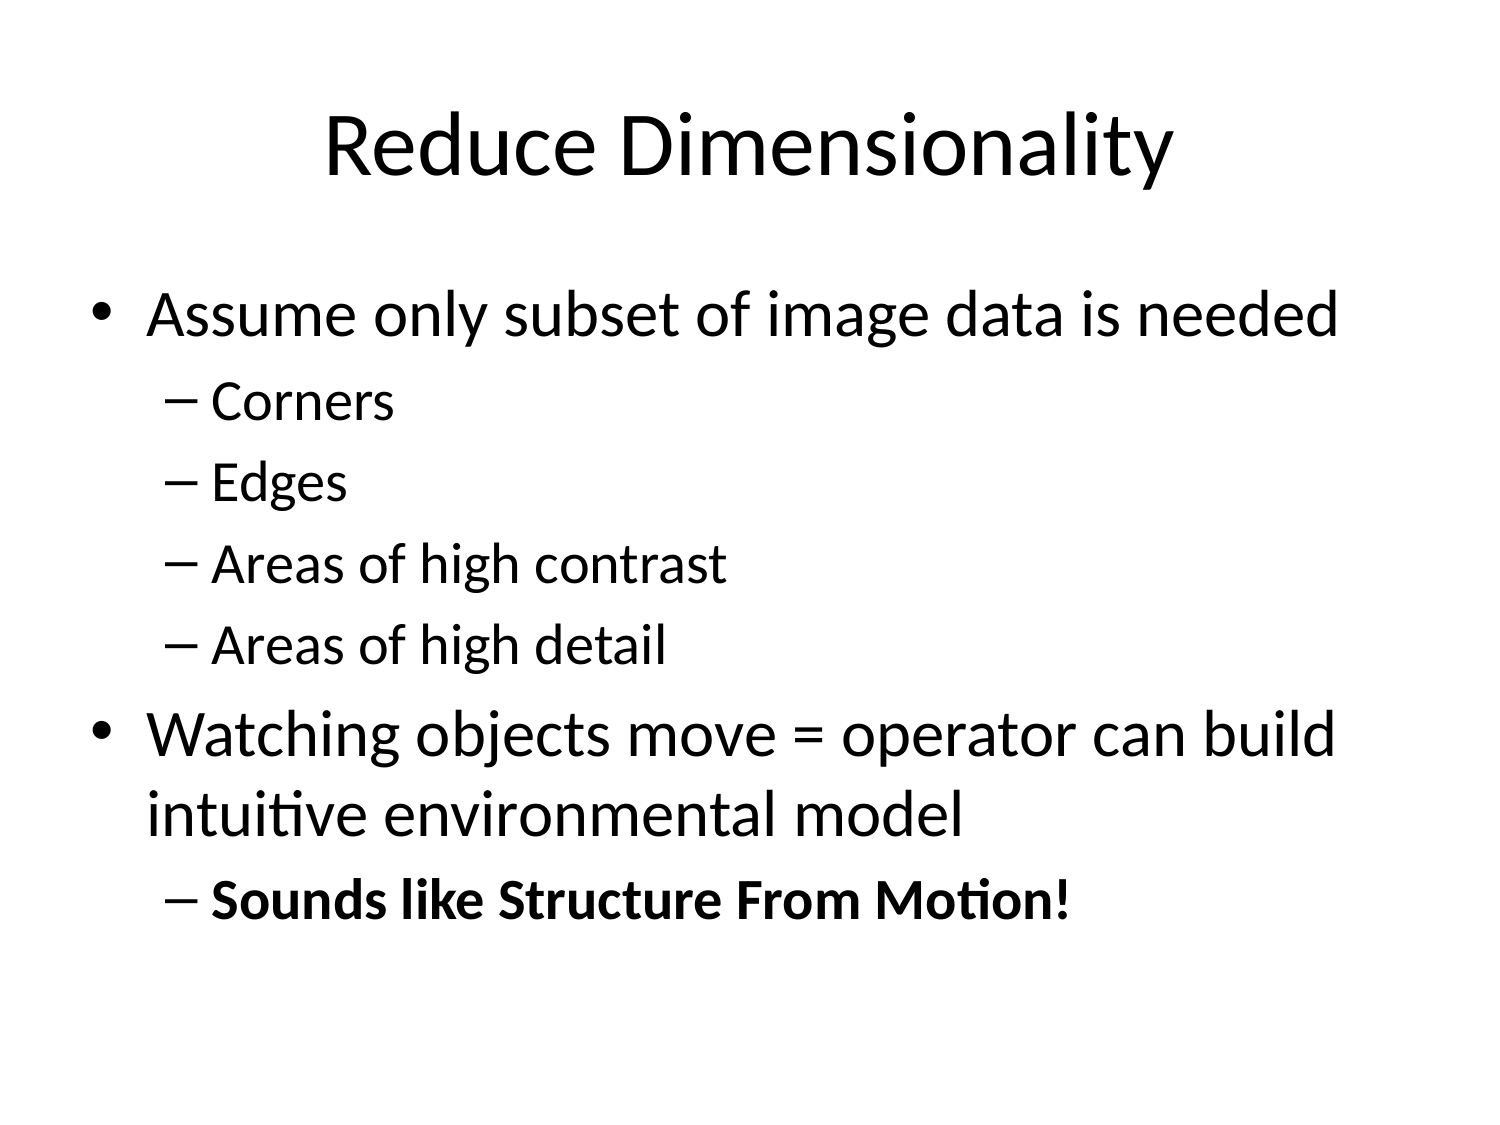

# Reduce Dimensionality
Assume only subset of image data is needed
Corners
Edges
Areas of high contrast
Areas of high detail
Watching objects move = operator can build intuitive environmental model
Sounds like Structure From Motion!